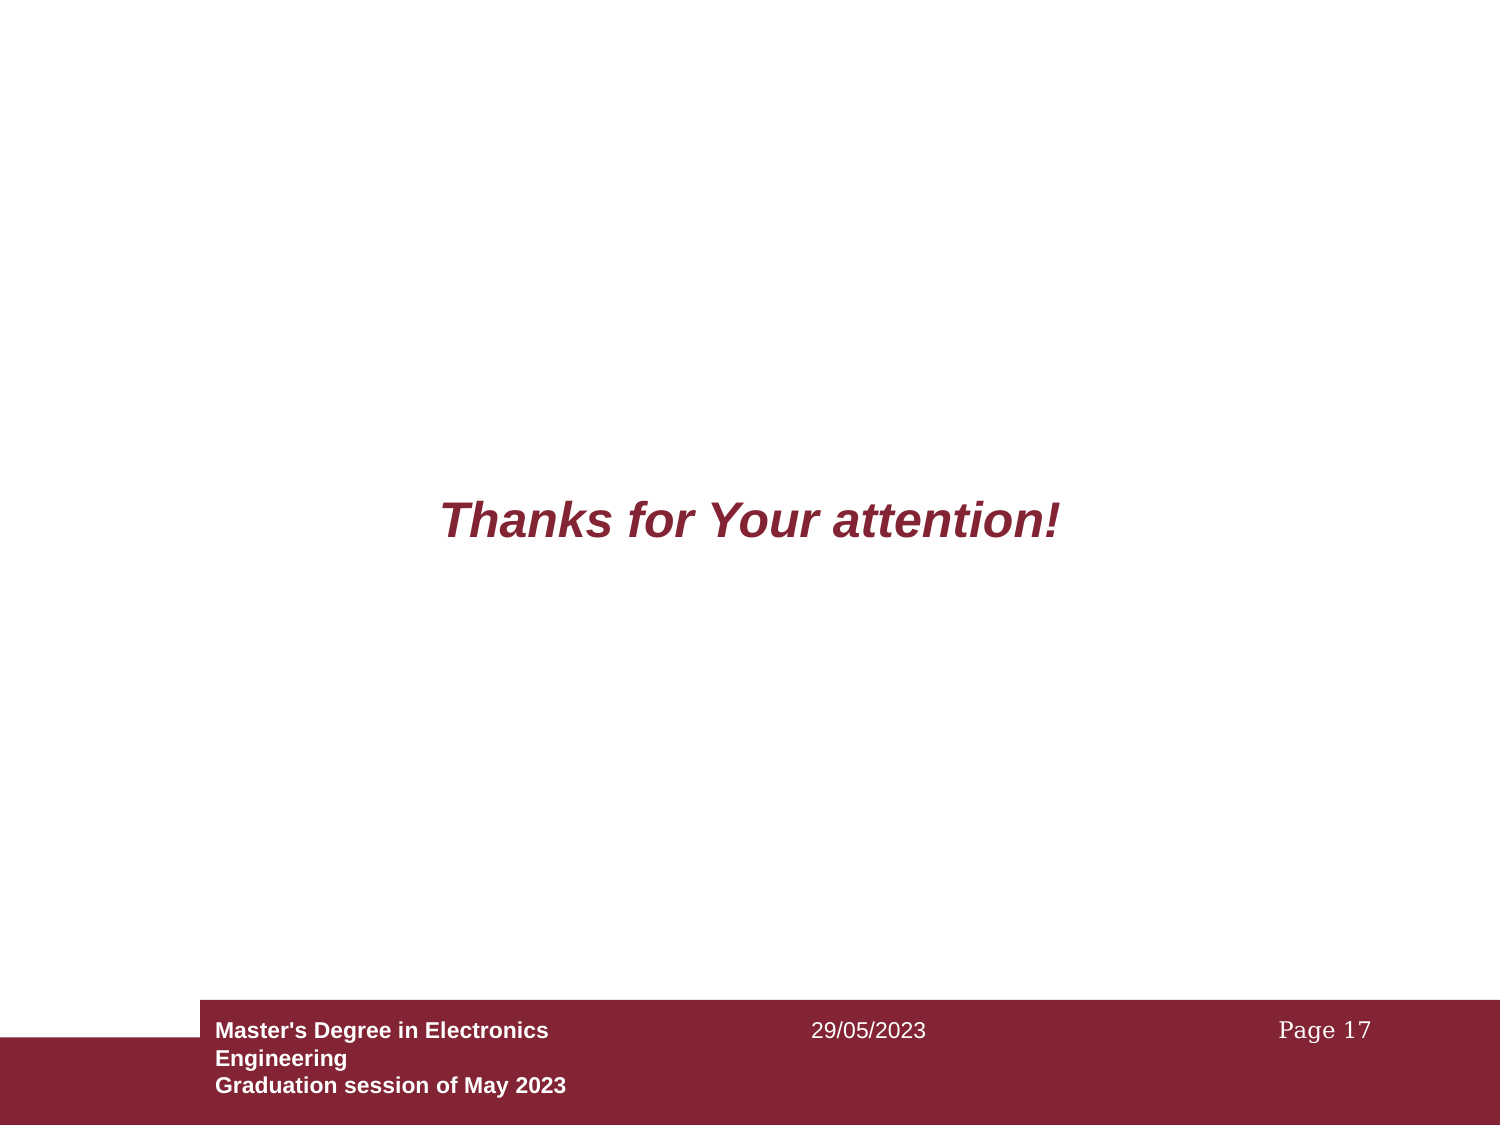

#
Thanks for Your attention!
Master's Degree in Electronics Engineering
Graduation session of May 2023
29/05/2023
Page 17